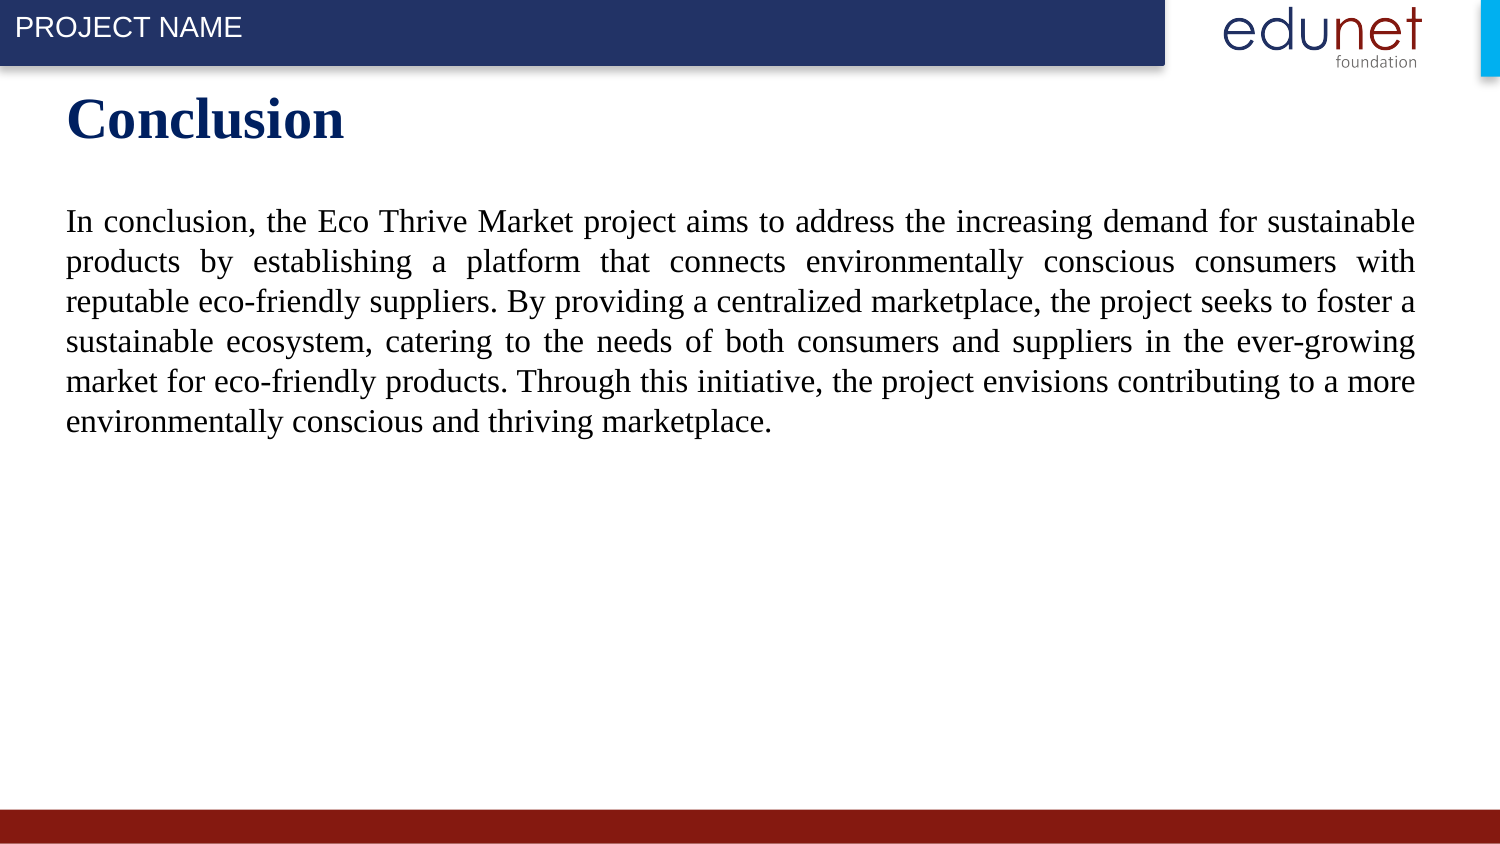

# Conclusion
In conclusion, the Eco Thrive Market project aims to address the increasing demand for sustainable products by establishing a platform that connects environmentally conscious consumers with reputable eco-friendly suppliers. By providing a centralized marketplace, the project seeks to foster a sustainable ecosystem, catering to the needs of both consumers and suppliers in the ever-growing market for eco-friendly products. Through this initiative, the project envisions contributing to a more environmentally conscious and thriving marketplace.